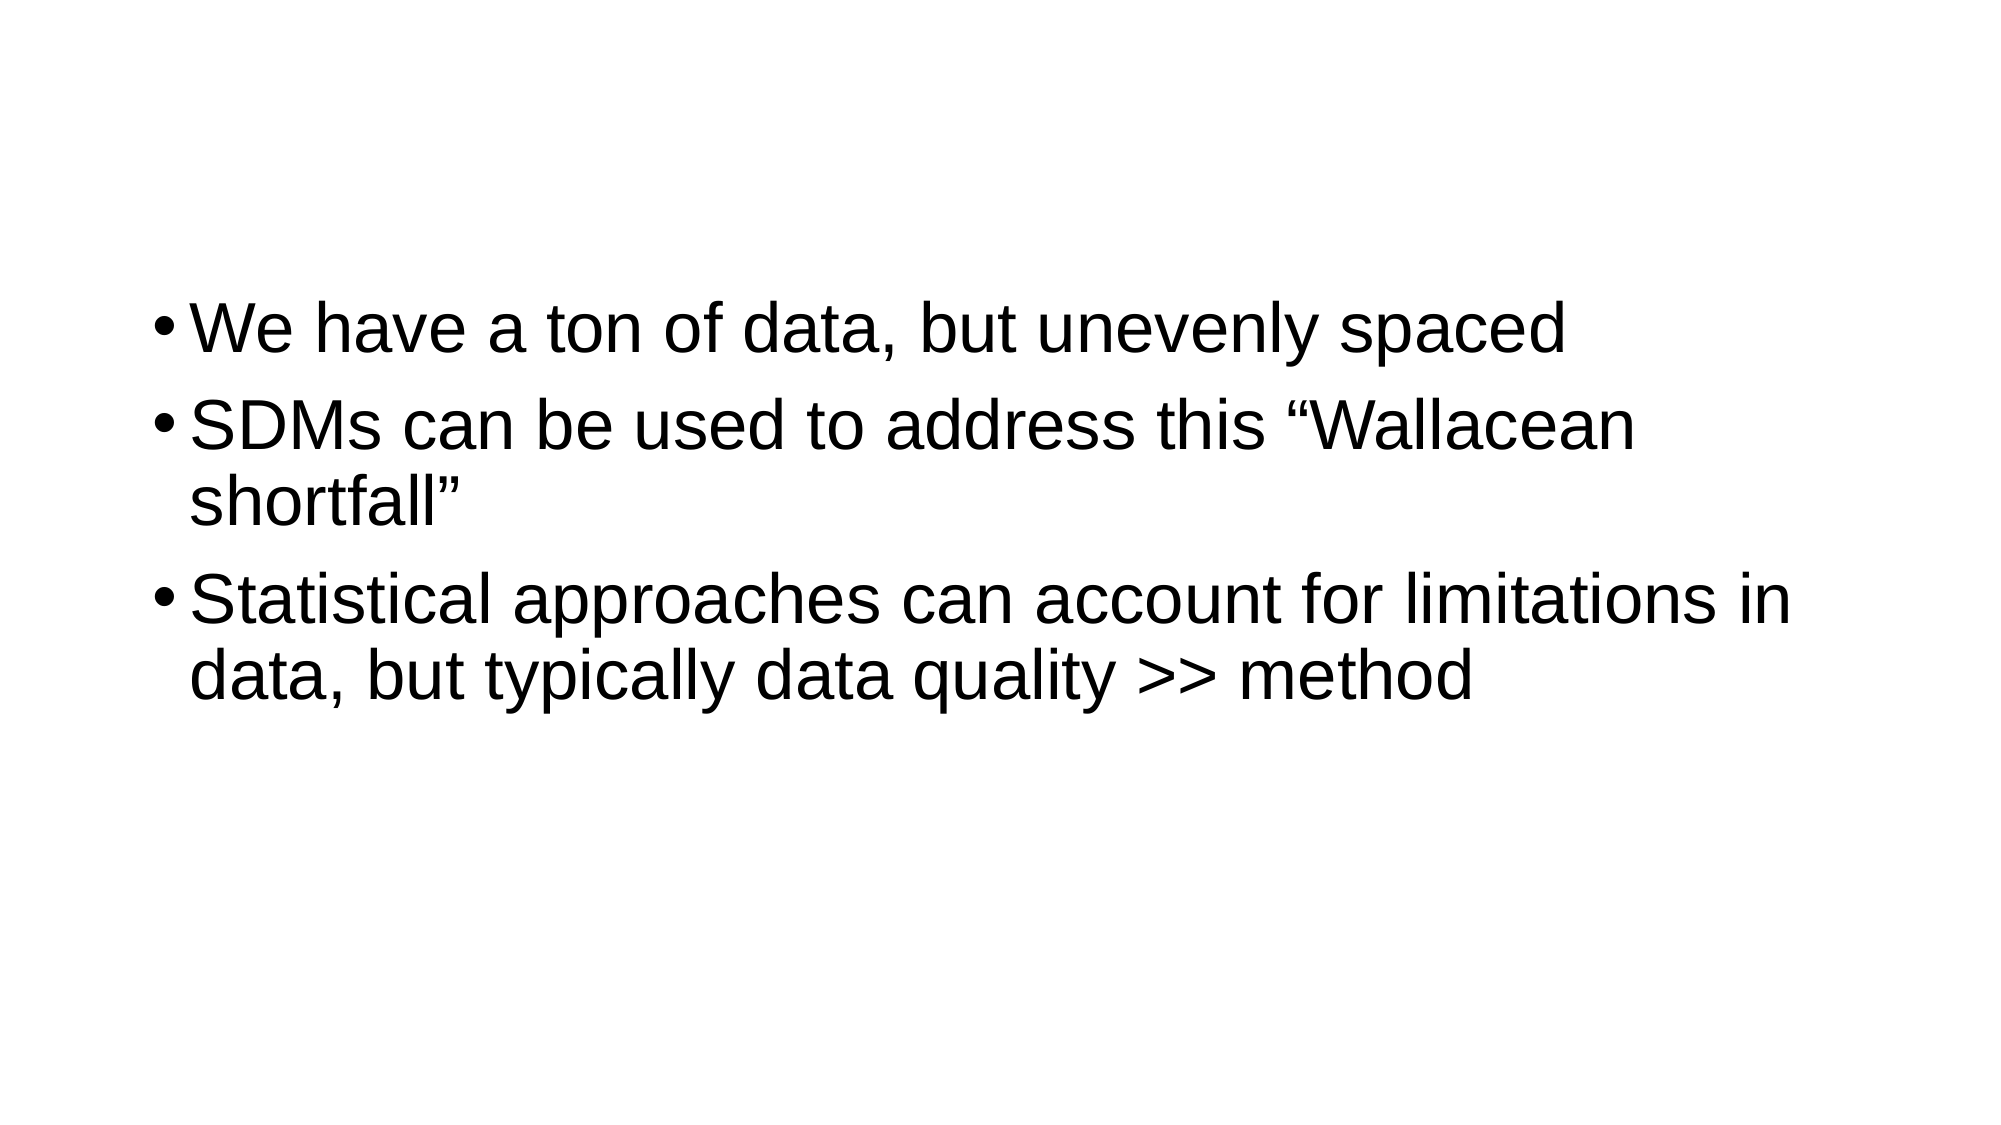

We have a ton of data, but unevenly spaced
SDMs can be used to address this “Wallacean shortfall”
Statistical approaches can account for limitations in data, but typically data quality >> method